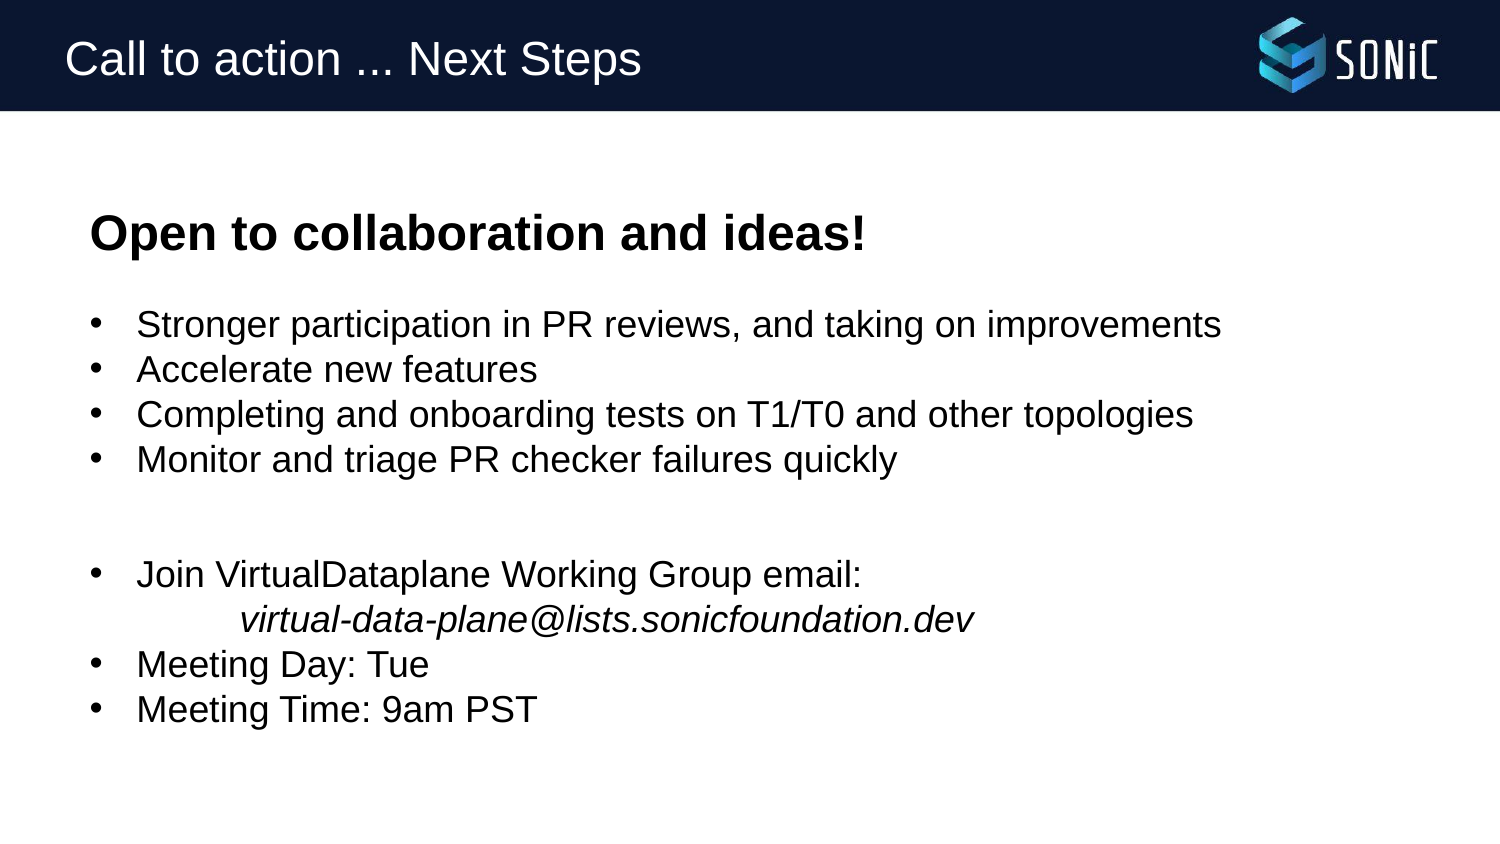

# Call to action ... Next Steps
Open to collaboration and ideas!

Stronger participation in PR reviews, and taking on improvements
Accelerate new features
Completing and onboarding tests on T1/T0 and other topologies
Monitor and triage PR checker failures quickly

Join VirtualDataplane Working Group email:
	virtual-data-plane@lists.sonicfoundation.dev
Meeting Day: Tue
Meeting Time: 9am PST